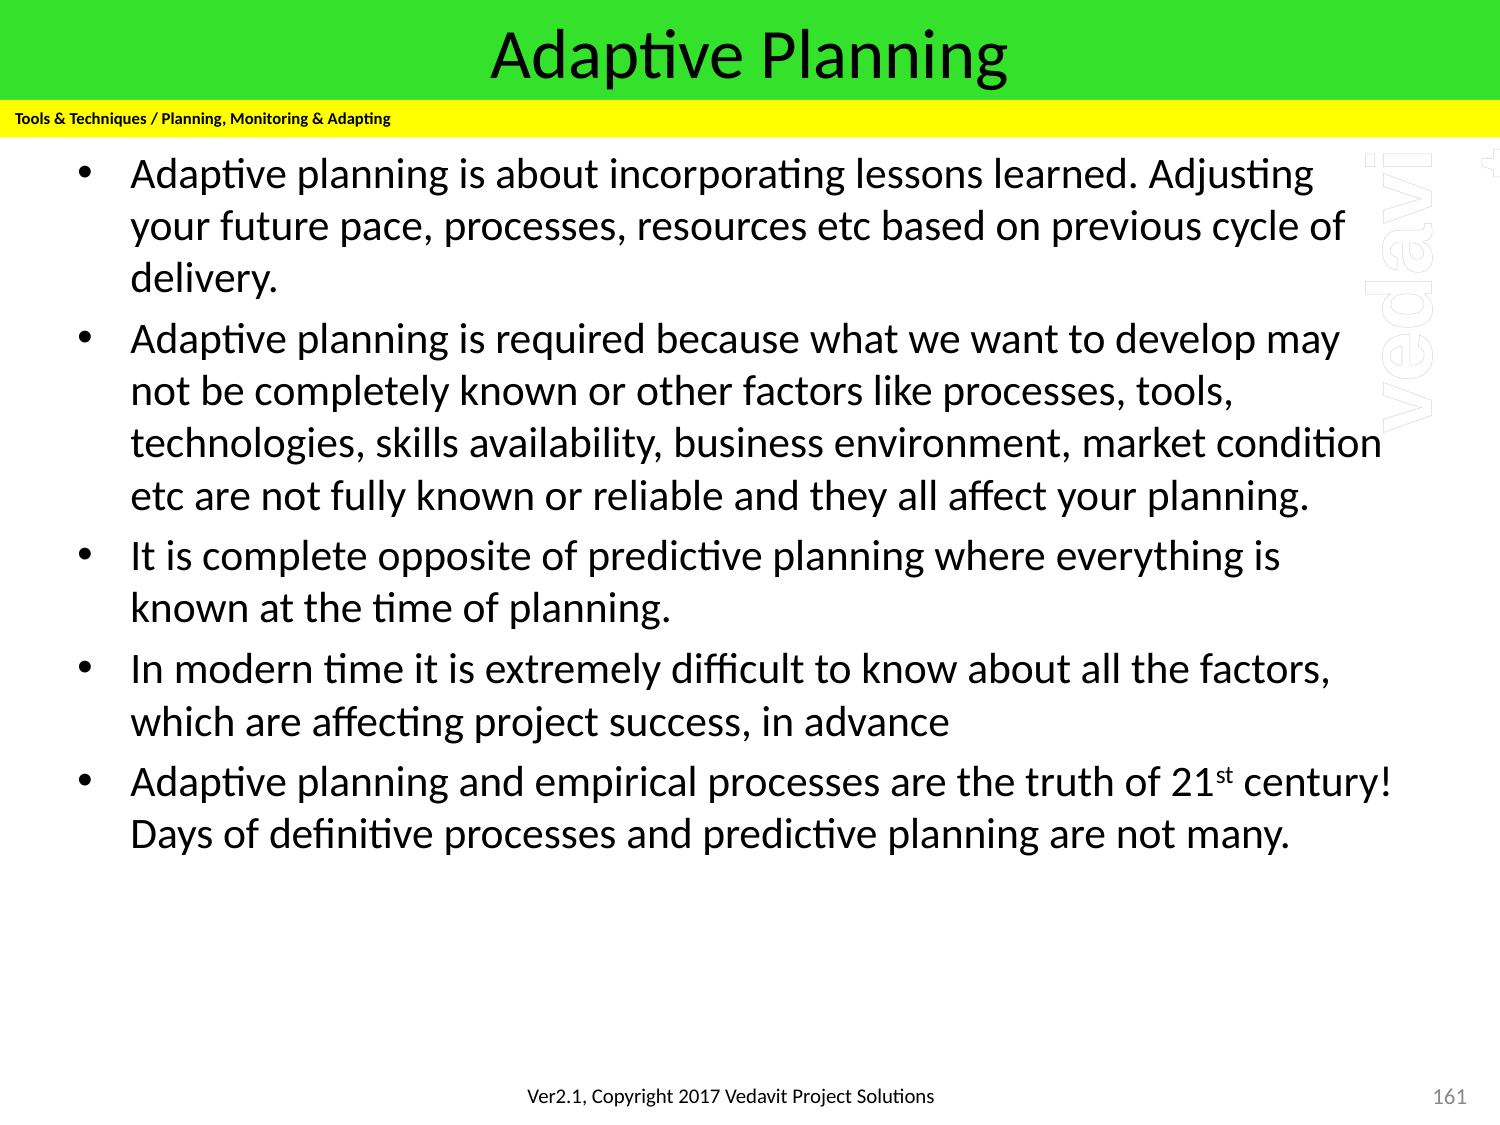

# Adaptive Planning
Tools & Techniques / Planning, Monitoring & Adapting

Adaptive planning is about incorporating lessons learned. Adjusting your future pace, processes, resources etc based on previous cycle of delivery.
Adaptive planning is required because what we want to develop may not be completely known or other factors like processes, tools, technologies, skills availability, business environment, market condition etc are not fully known or reliable and they all affect your planning.
It is complete opposite of predictive planning where everything is known at the time of planning.
In modern time it is extremely difficult to know about all the factors, which are affecting project success, in advance
Adaptive planning and empirical processes are the truth of 21st century! Days of definitive processes and predictive planning are not many.
161